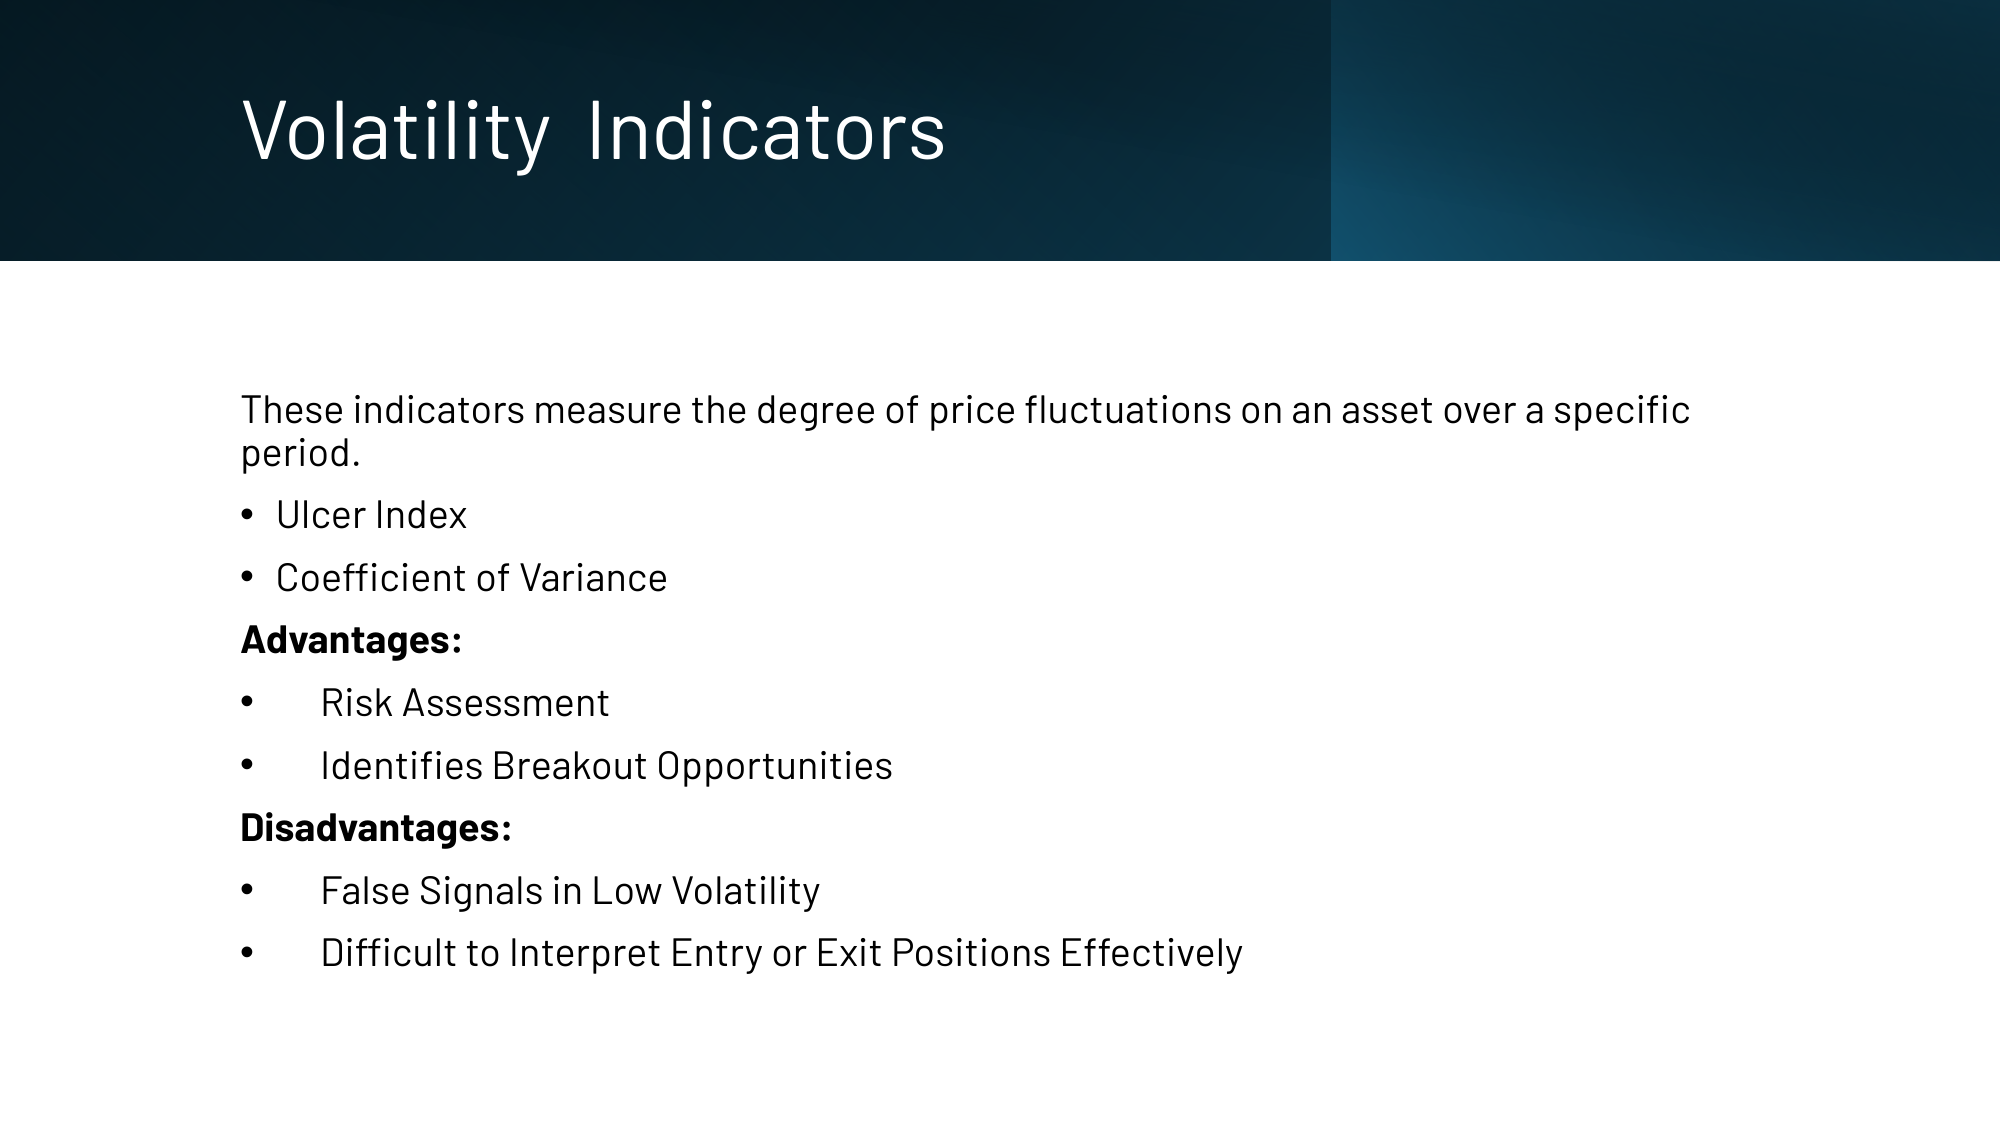

# Volatility  Indicators
These indicators measure the degree of price fluctuations on an asset over a specific period.
Ulcer Index
Coefficient of Variance
Advantages:
Risk Assessment
Identifies Breakout Opportunities
Disadvantages:
False Signals in Low Volatility
Difficult to Interpret Entry or Exit Positions Effectively